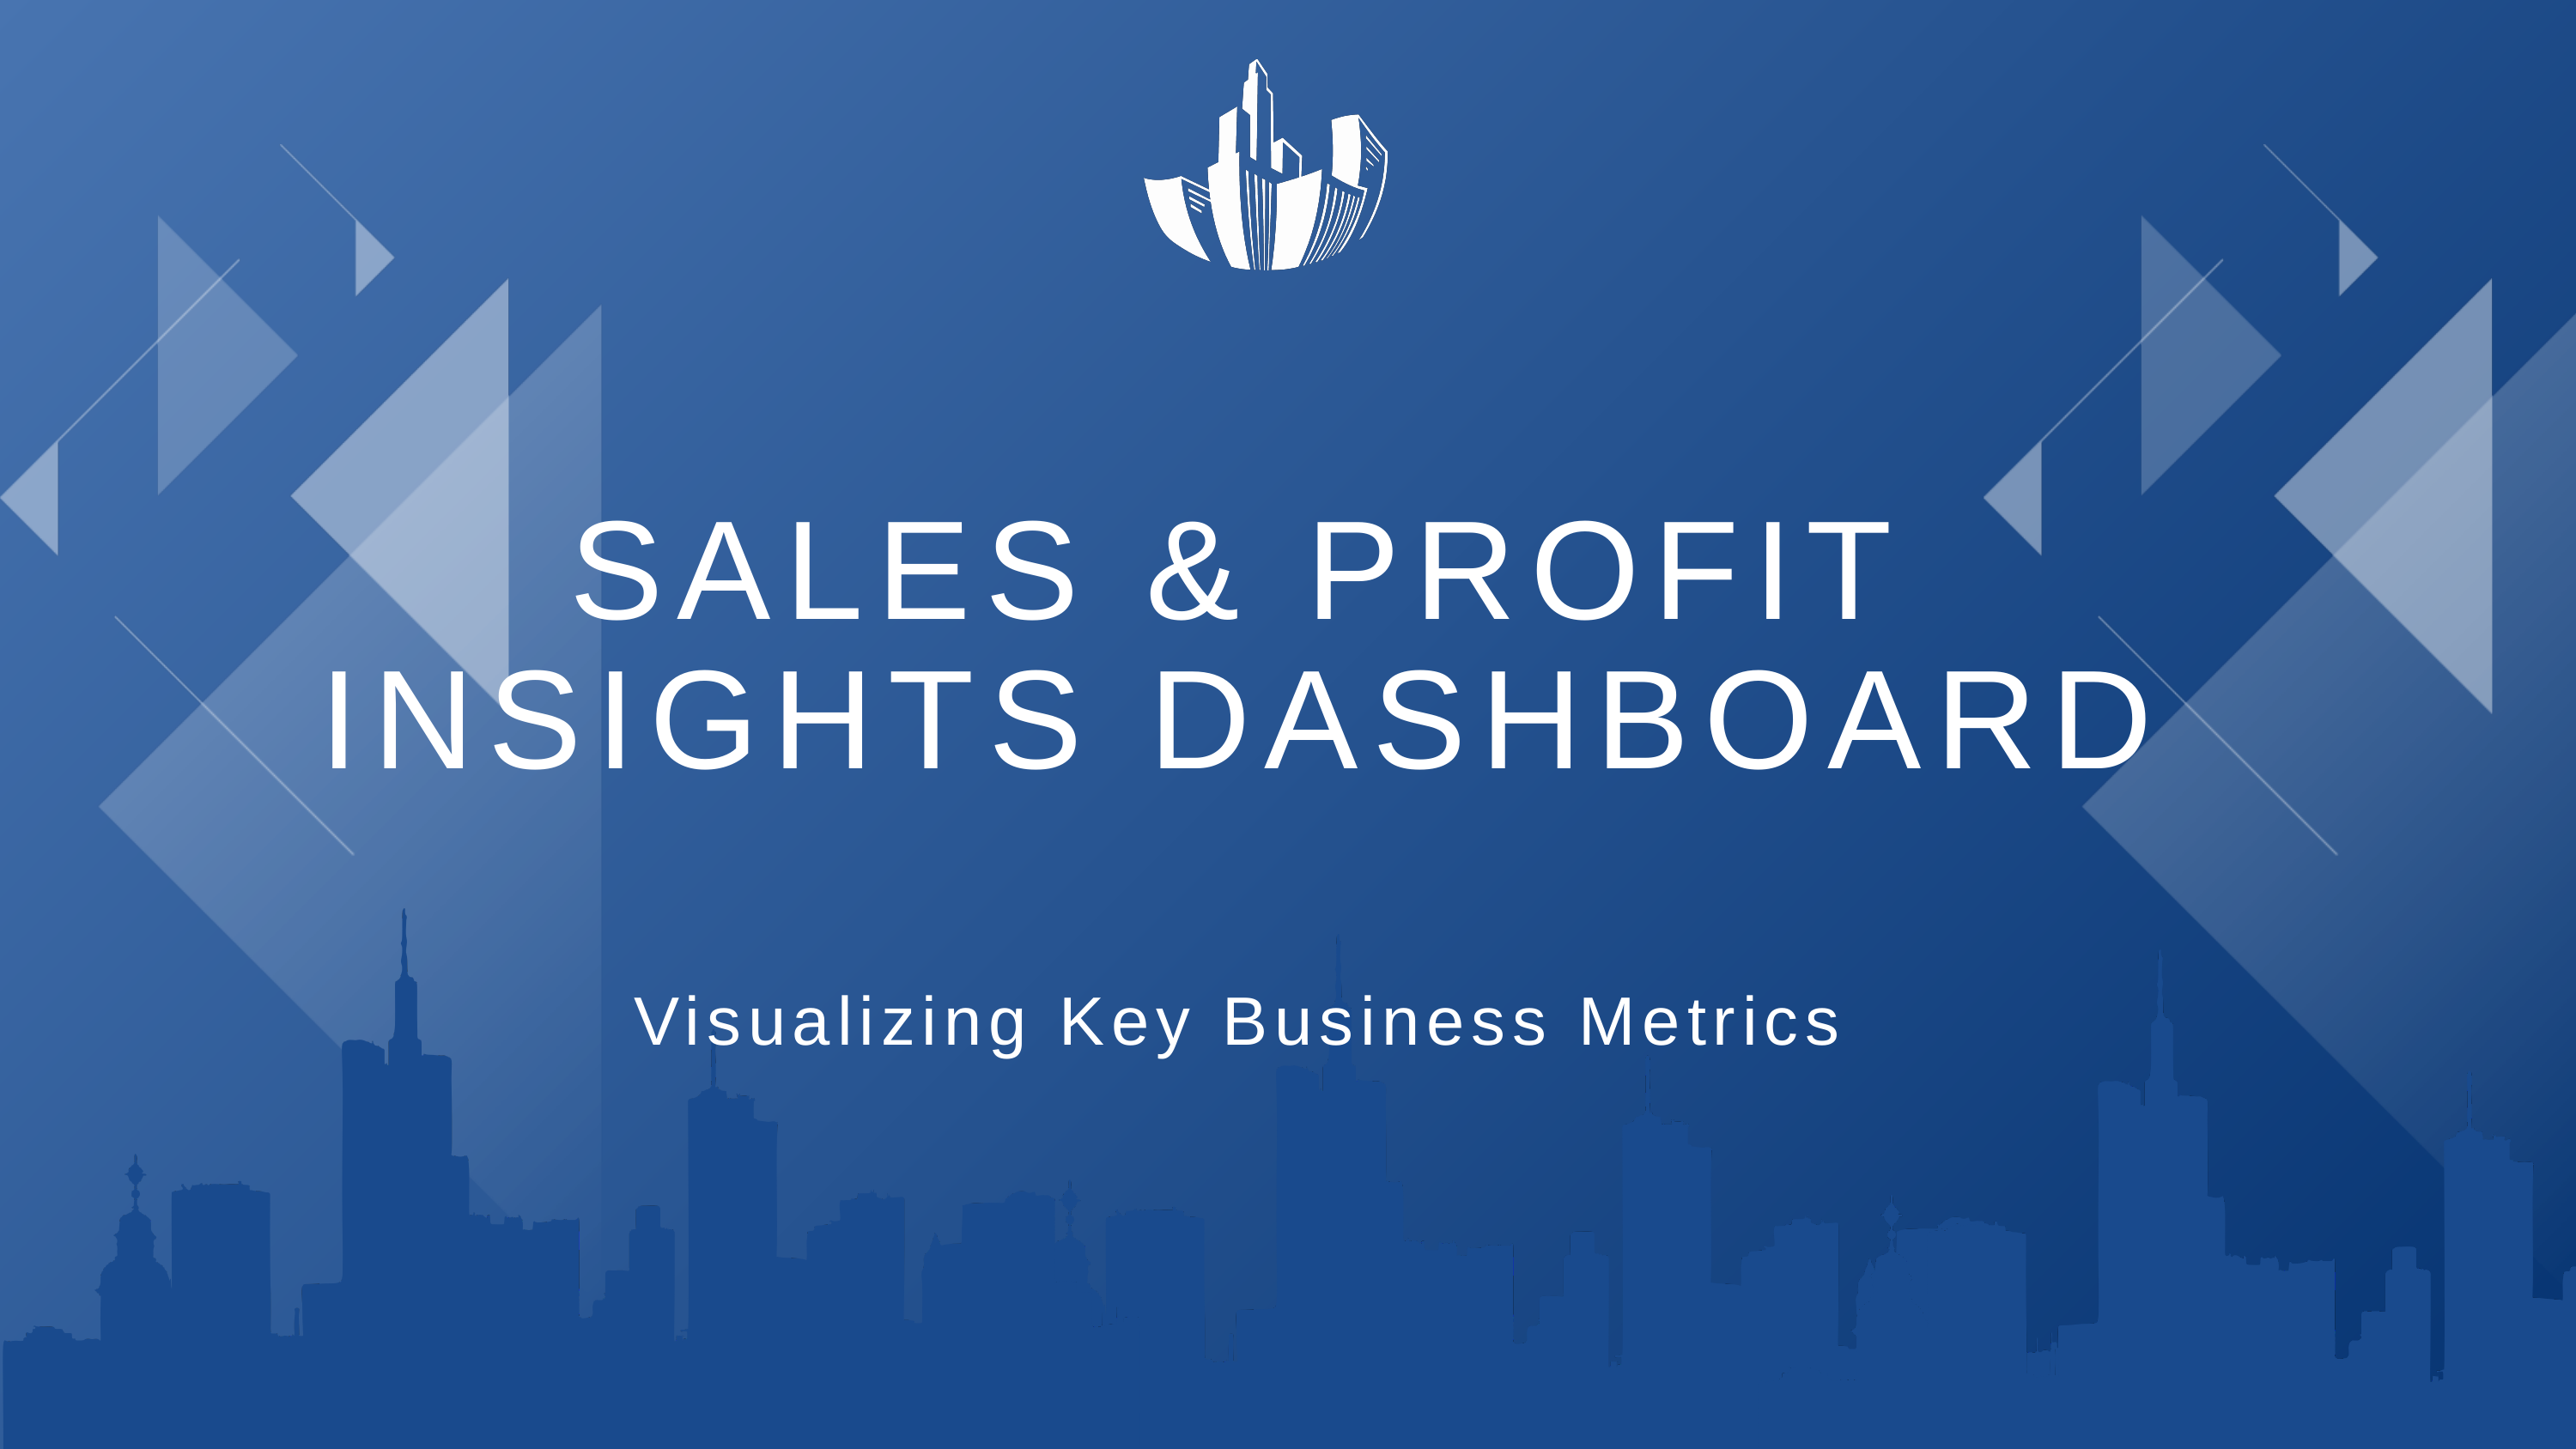

SALES & PROFIT INSIGHTS DASHBOARD

Visualizing Key Business Metrics